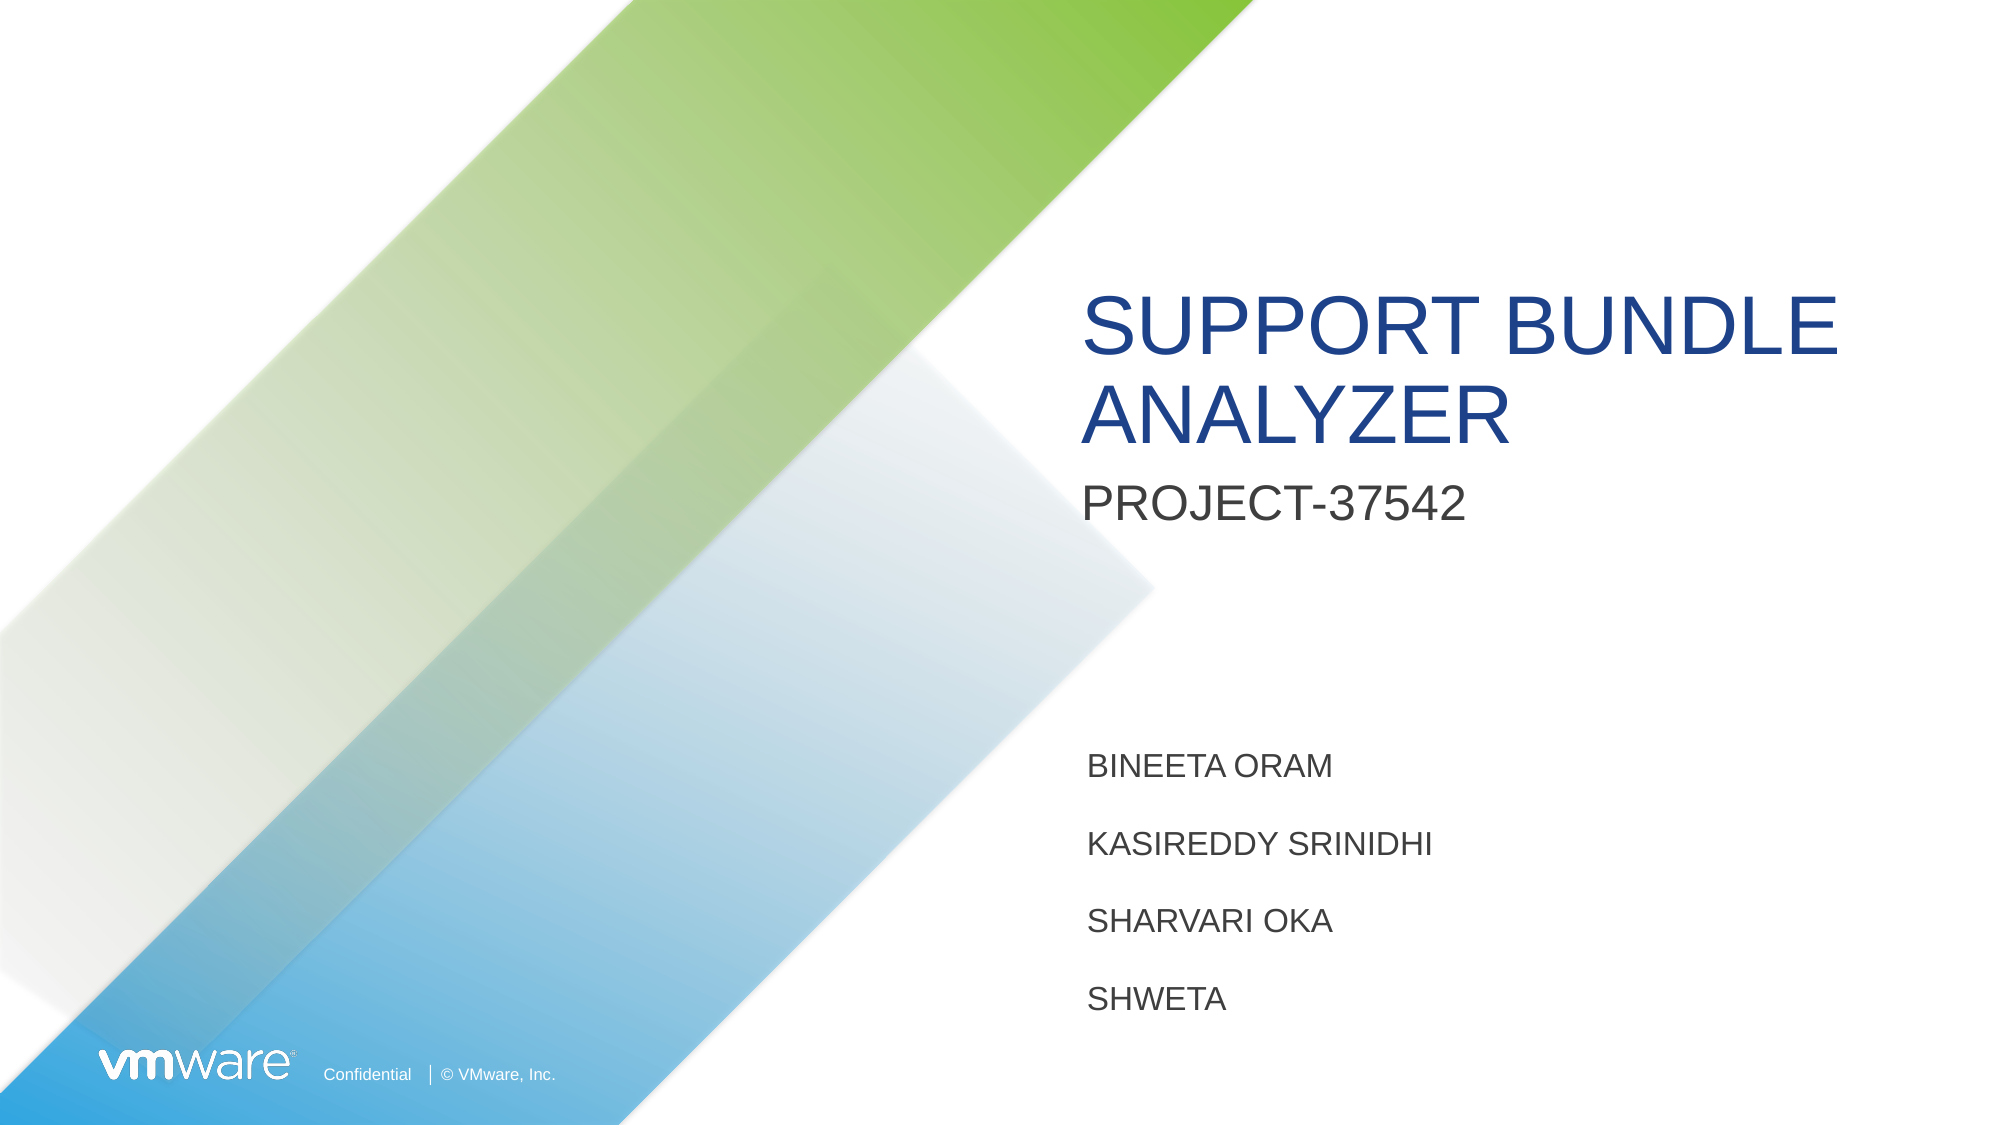

# SUPPORT BUNDLE ANALYZER
PROJECT-37542

BINEETA ORAM
KASIREDDY SRINIDHI
SHARVARI OKA
SHWETA